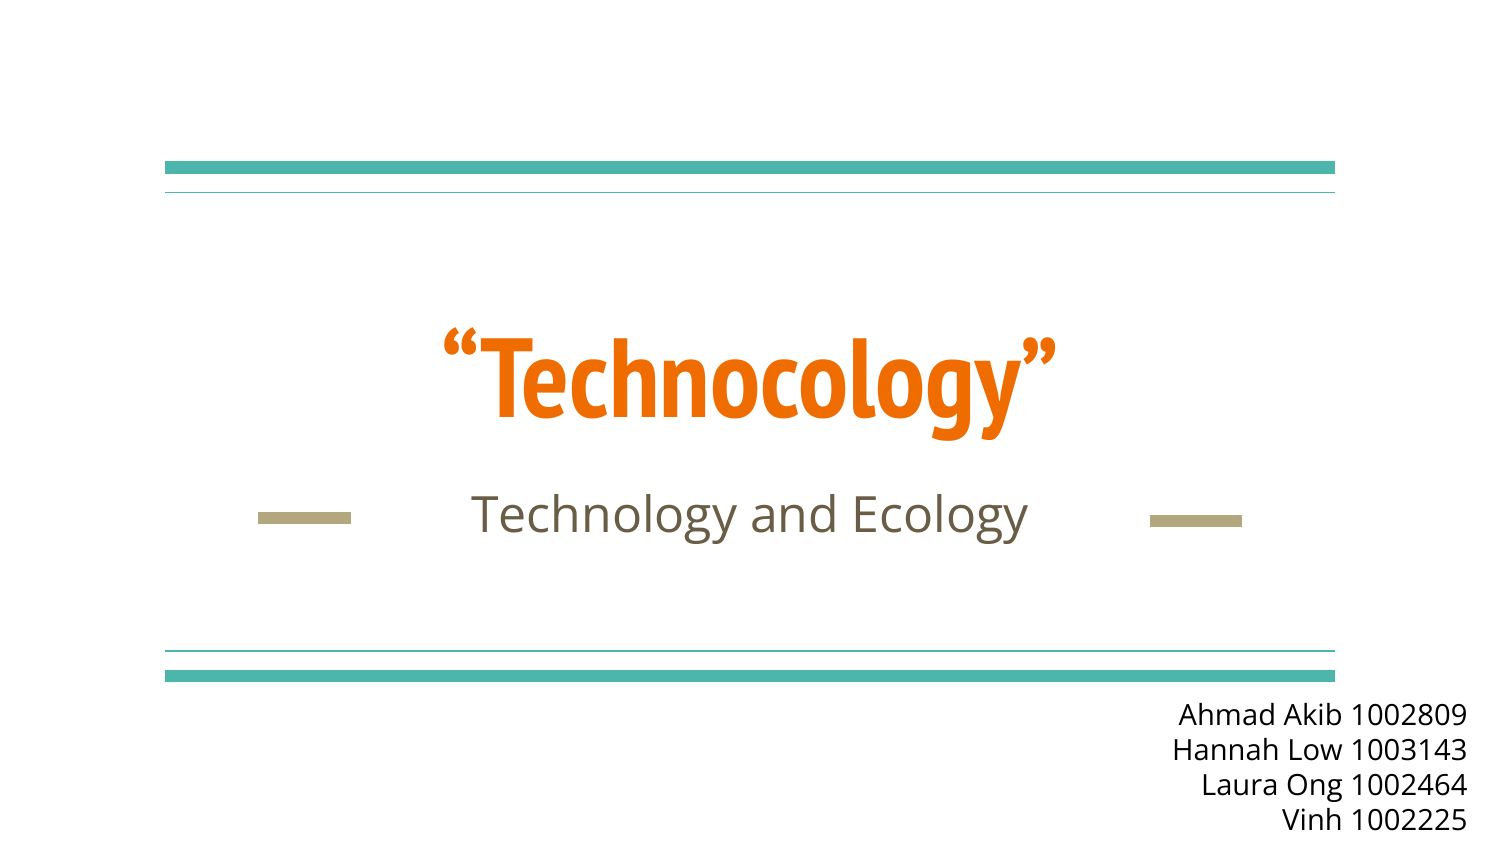

# “Technocology”
Technology and Ecology
Ahmad Akib 1002809
Hannah Low 1003143
Laura Ong 1002464
Vinh 1002225